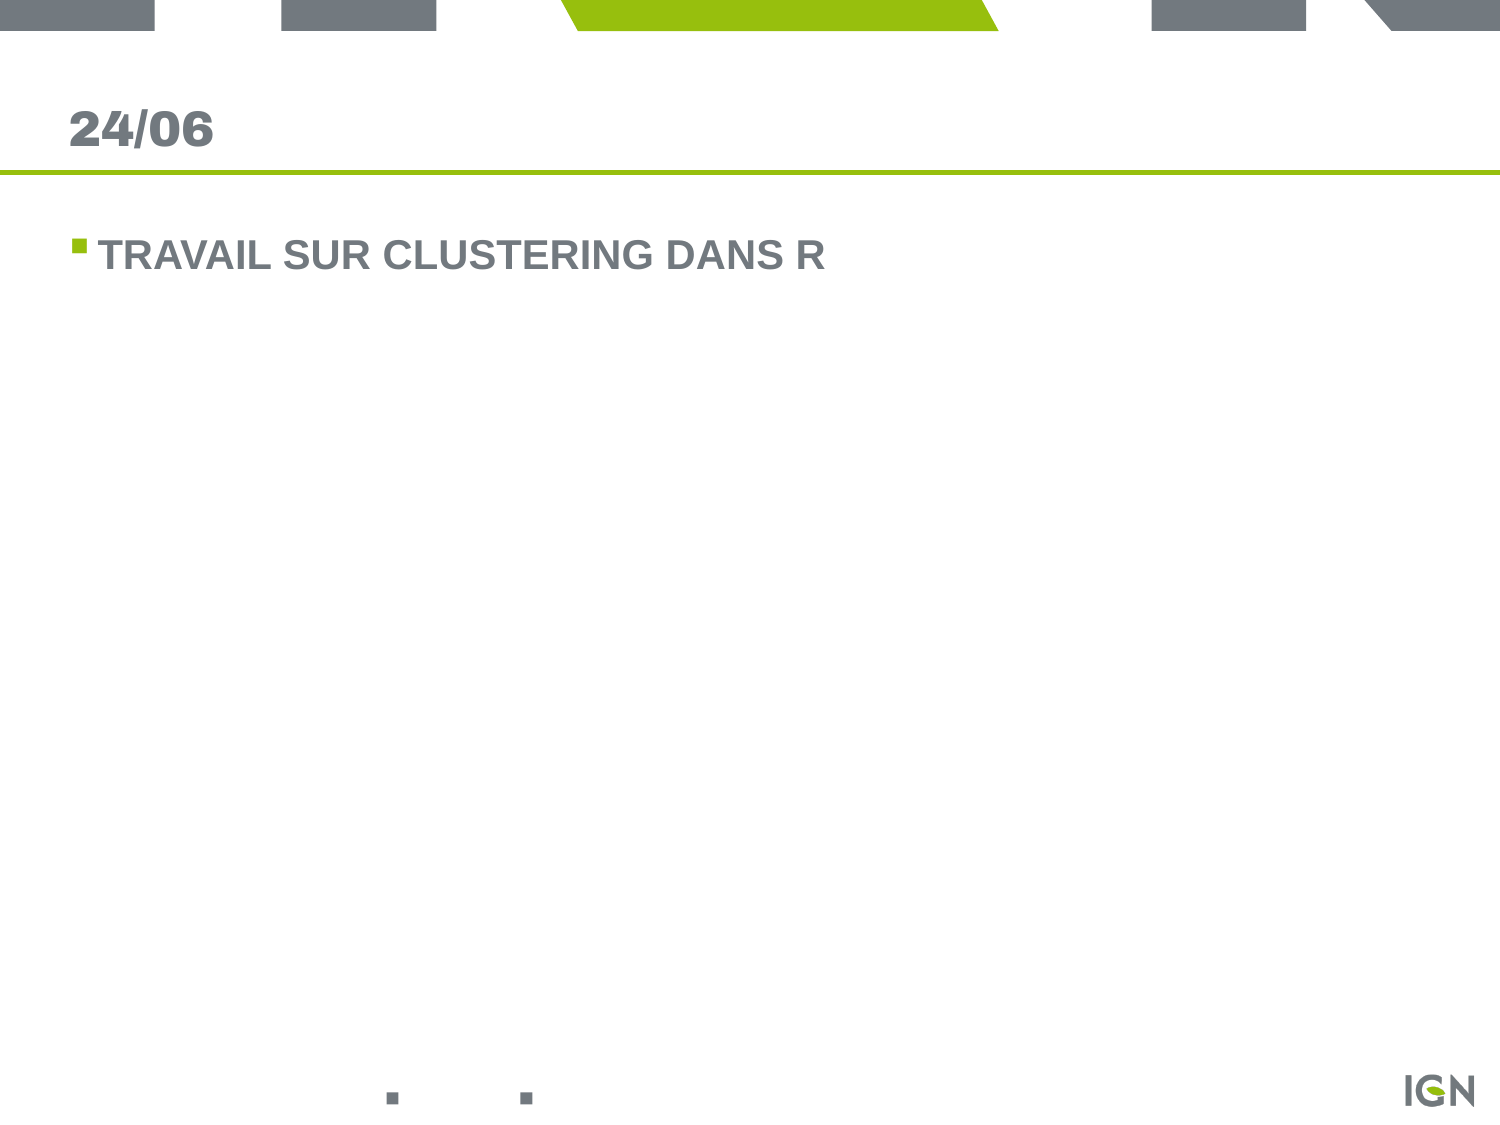

# 24/06
Travail sur clustering dans R